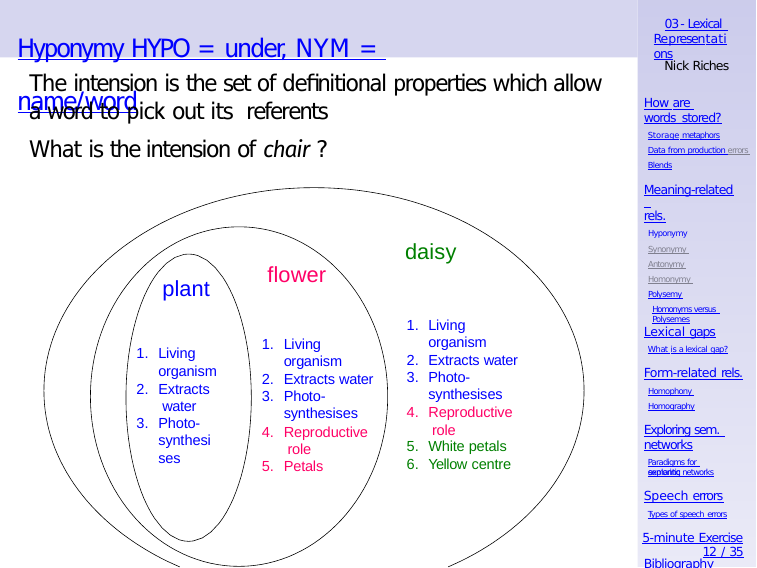

03 - Lexical  Representations
# Hyponymy HYPO = under, NYM = name/word
Nick Riches
The intension is the set of definitional properties which allow  a word to pick out its referents
What is the intension of chair ?
How are words  stored?
Storage metaphors
Data from production errors  Blends
Meaning-related  rels.
Hyponymy  Synonymy  Antonymy  Homonymy  Polysemy
Homonyms versus  Polysemes

daisy

flower
plant
Lexical gaps
What is a lexical gap?
Living
organism
Extracts water
Photo-
synthesises
Reproductive  role
White petals
Yellow centre
Living
organism
Extracts water
Photo-
synthesises
Reproductive  role
Petals
Living
organism
Extracts  water
Photo-
synthesises
Form-related rels.
Homophony  Homography

Exploring sem.  networks
Paradigms for exploring
semantic networks
Speech errors
Types of speech errors
5-minute Exercise
12 / 35
Bibliography